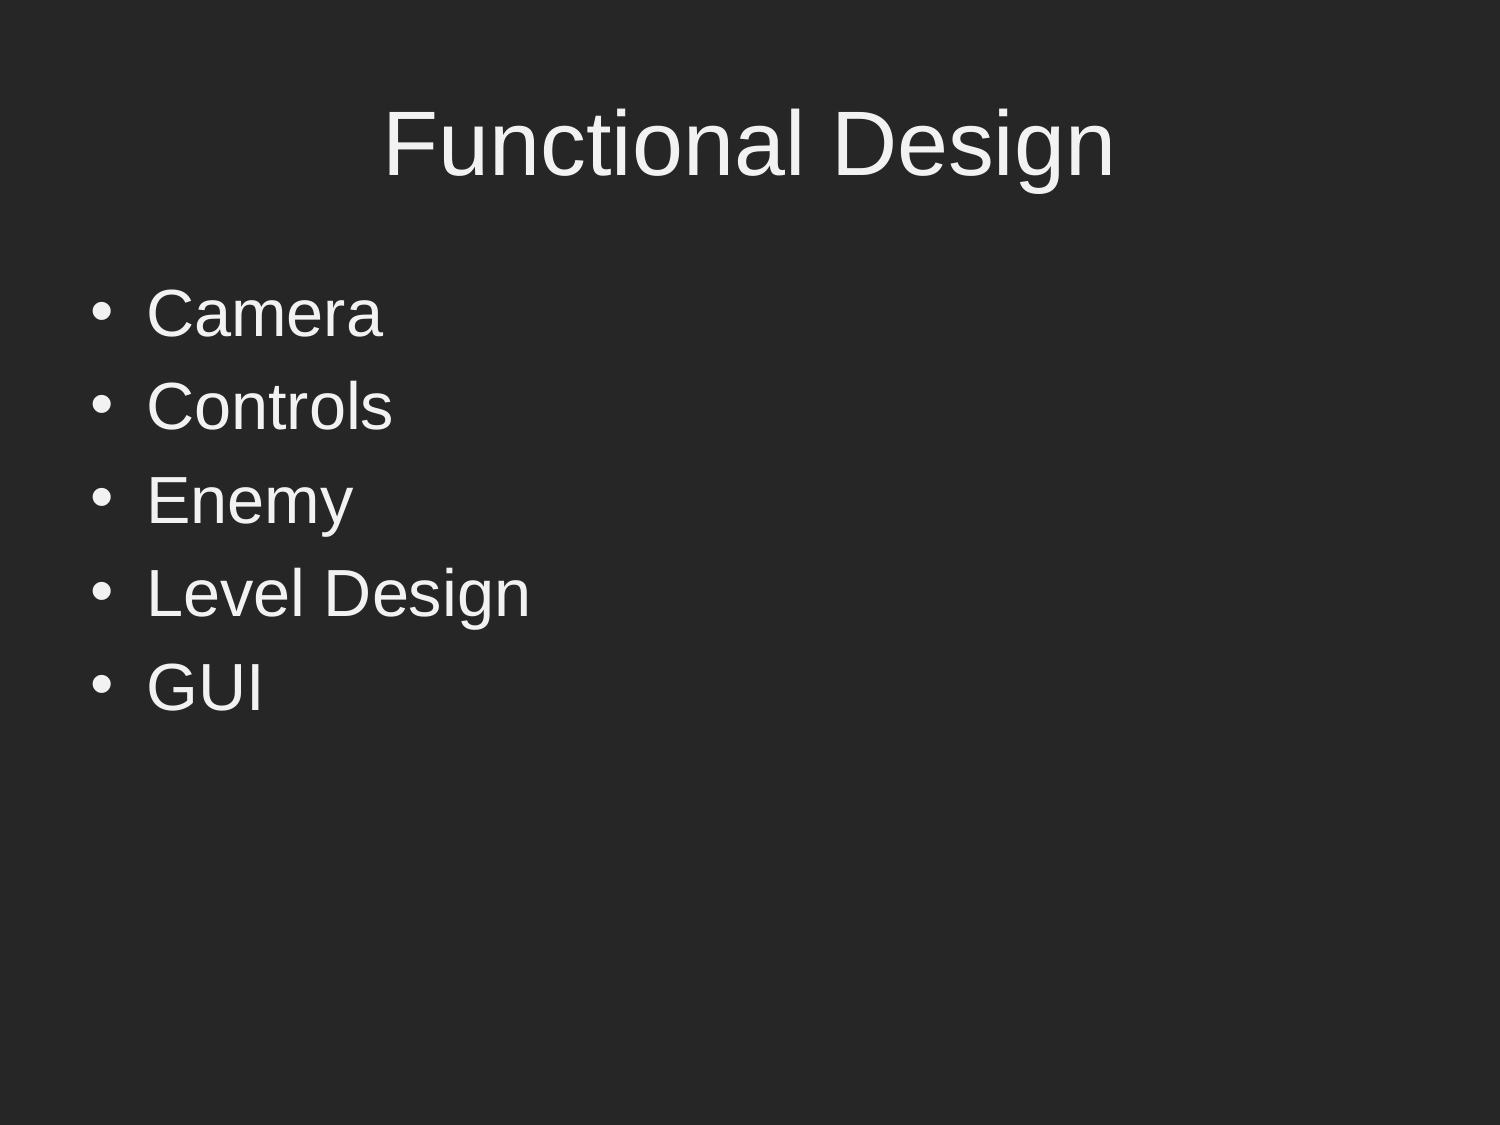

# Functional Design
Camera
Controls
Enemy
Level Design
GUI